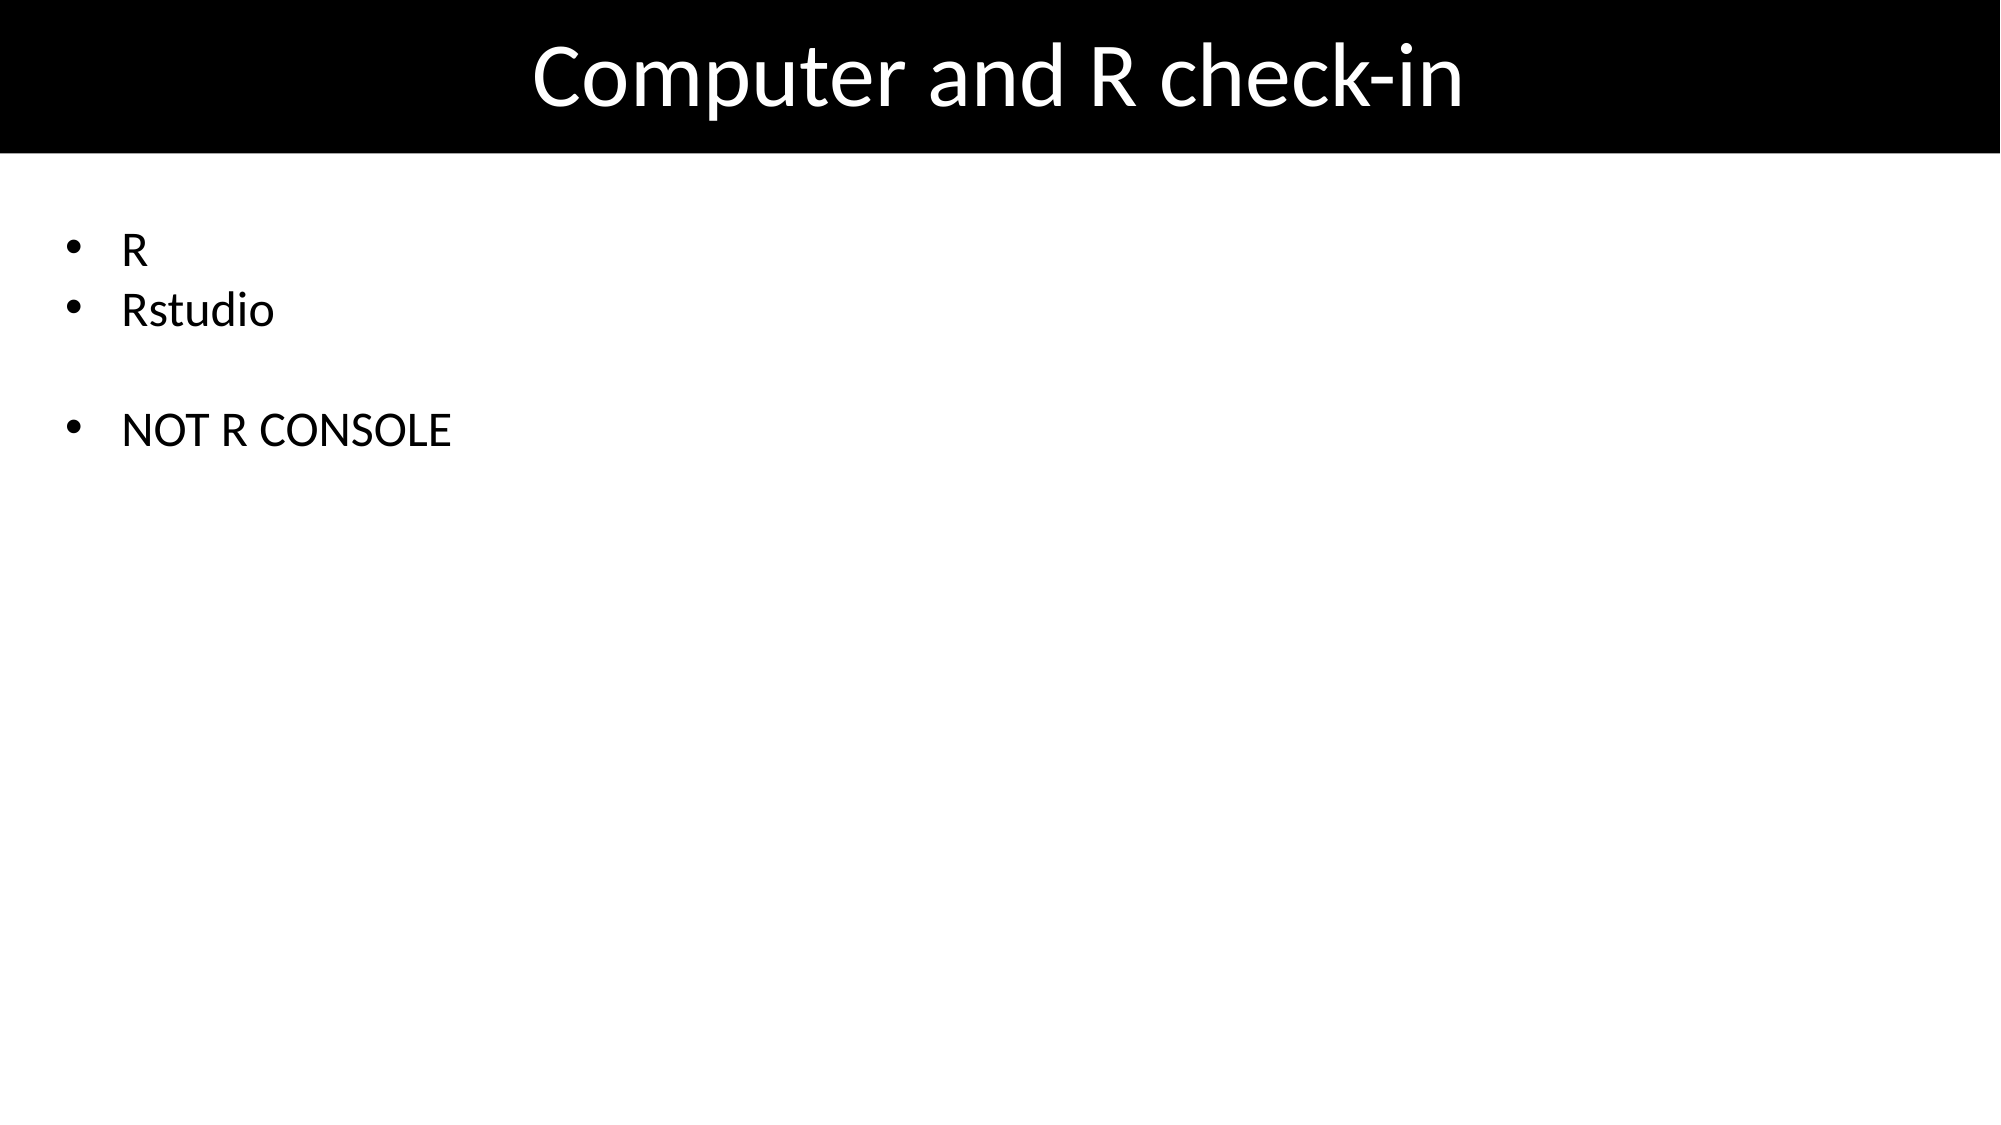

# Computer and R check-in
R
Rstudio

NOT R CONSOLE